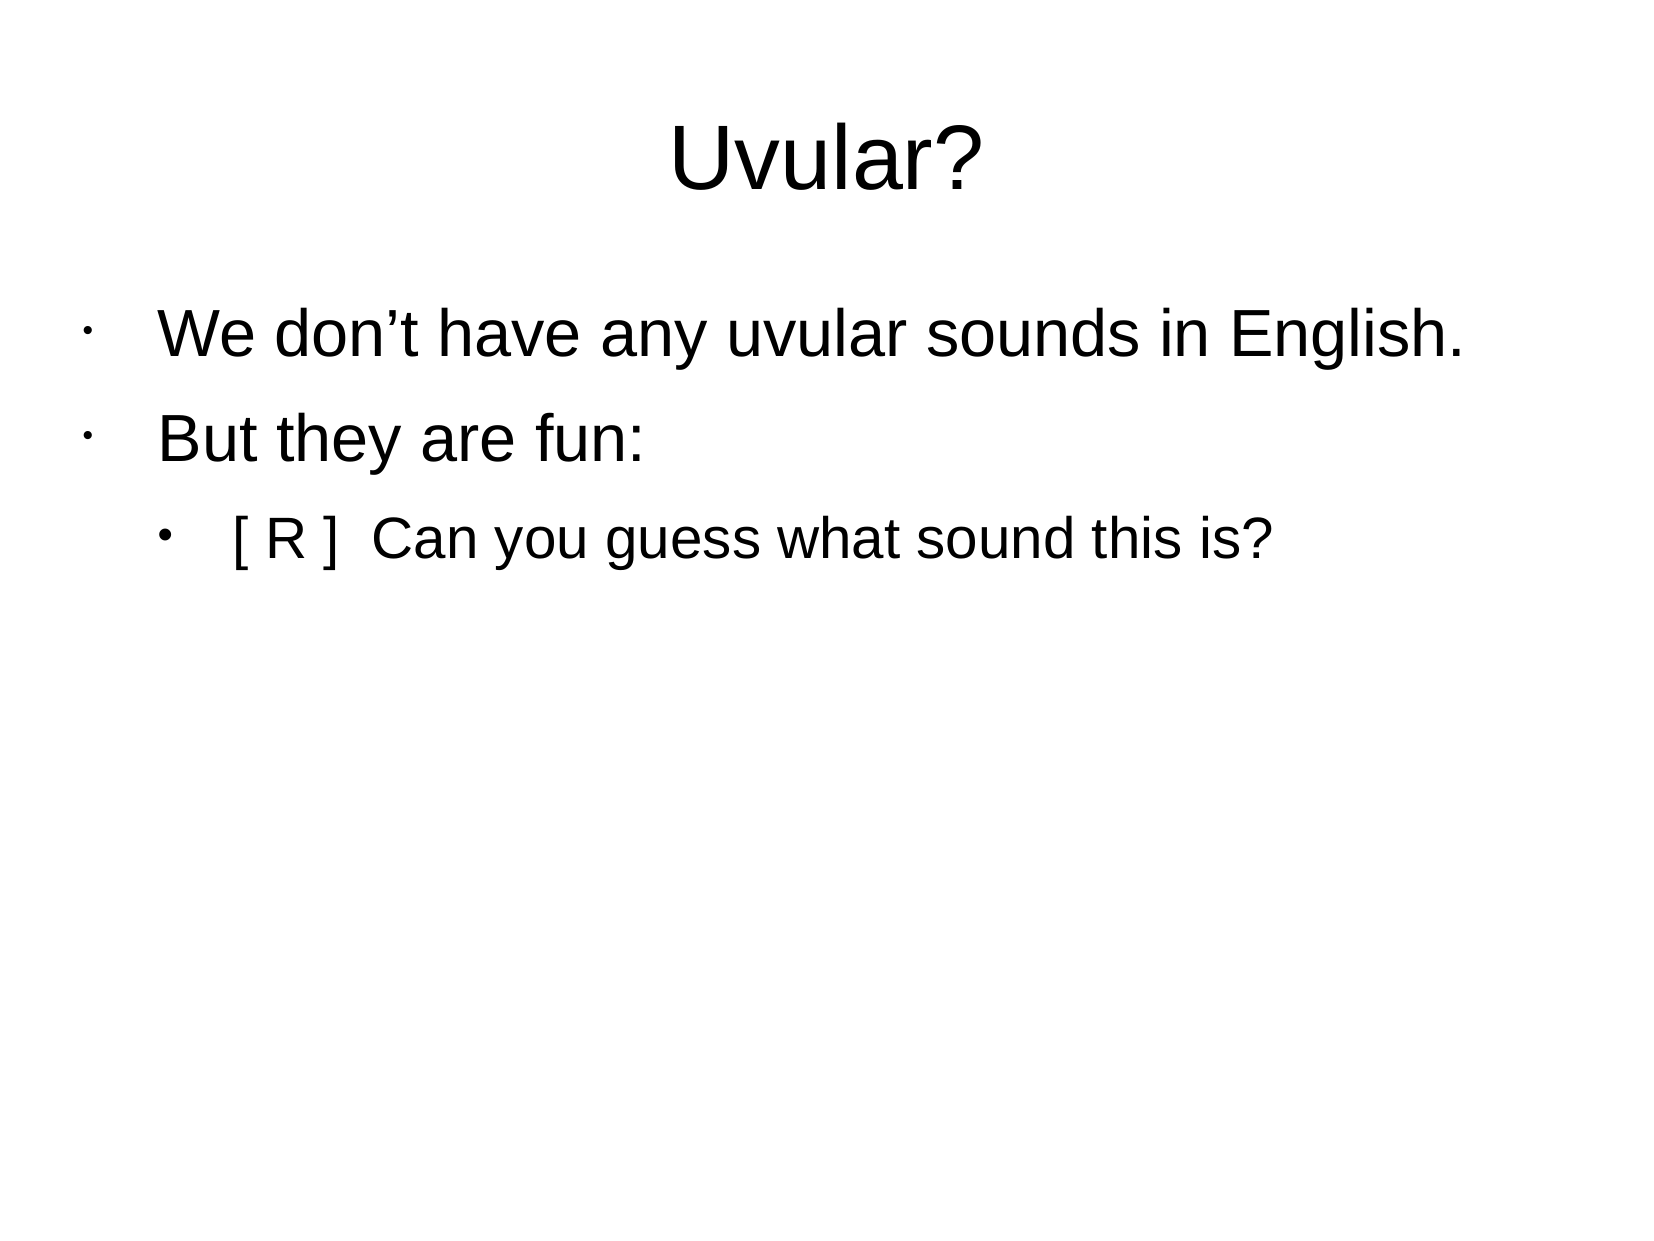

Uvular?
We don’t have any uvular sounds in English.
But they are fun:
[ R ]  Can you guess what sound this is?